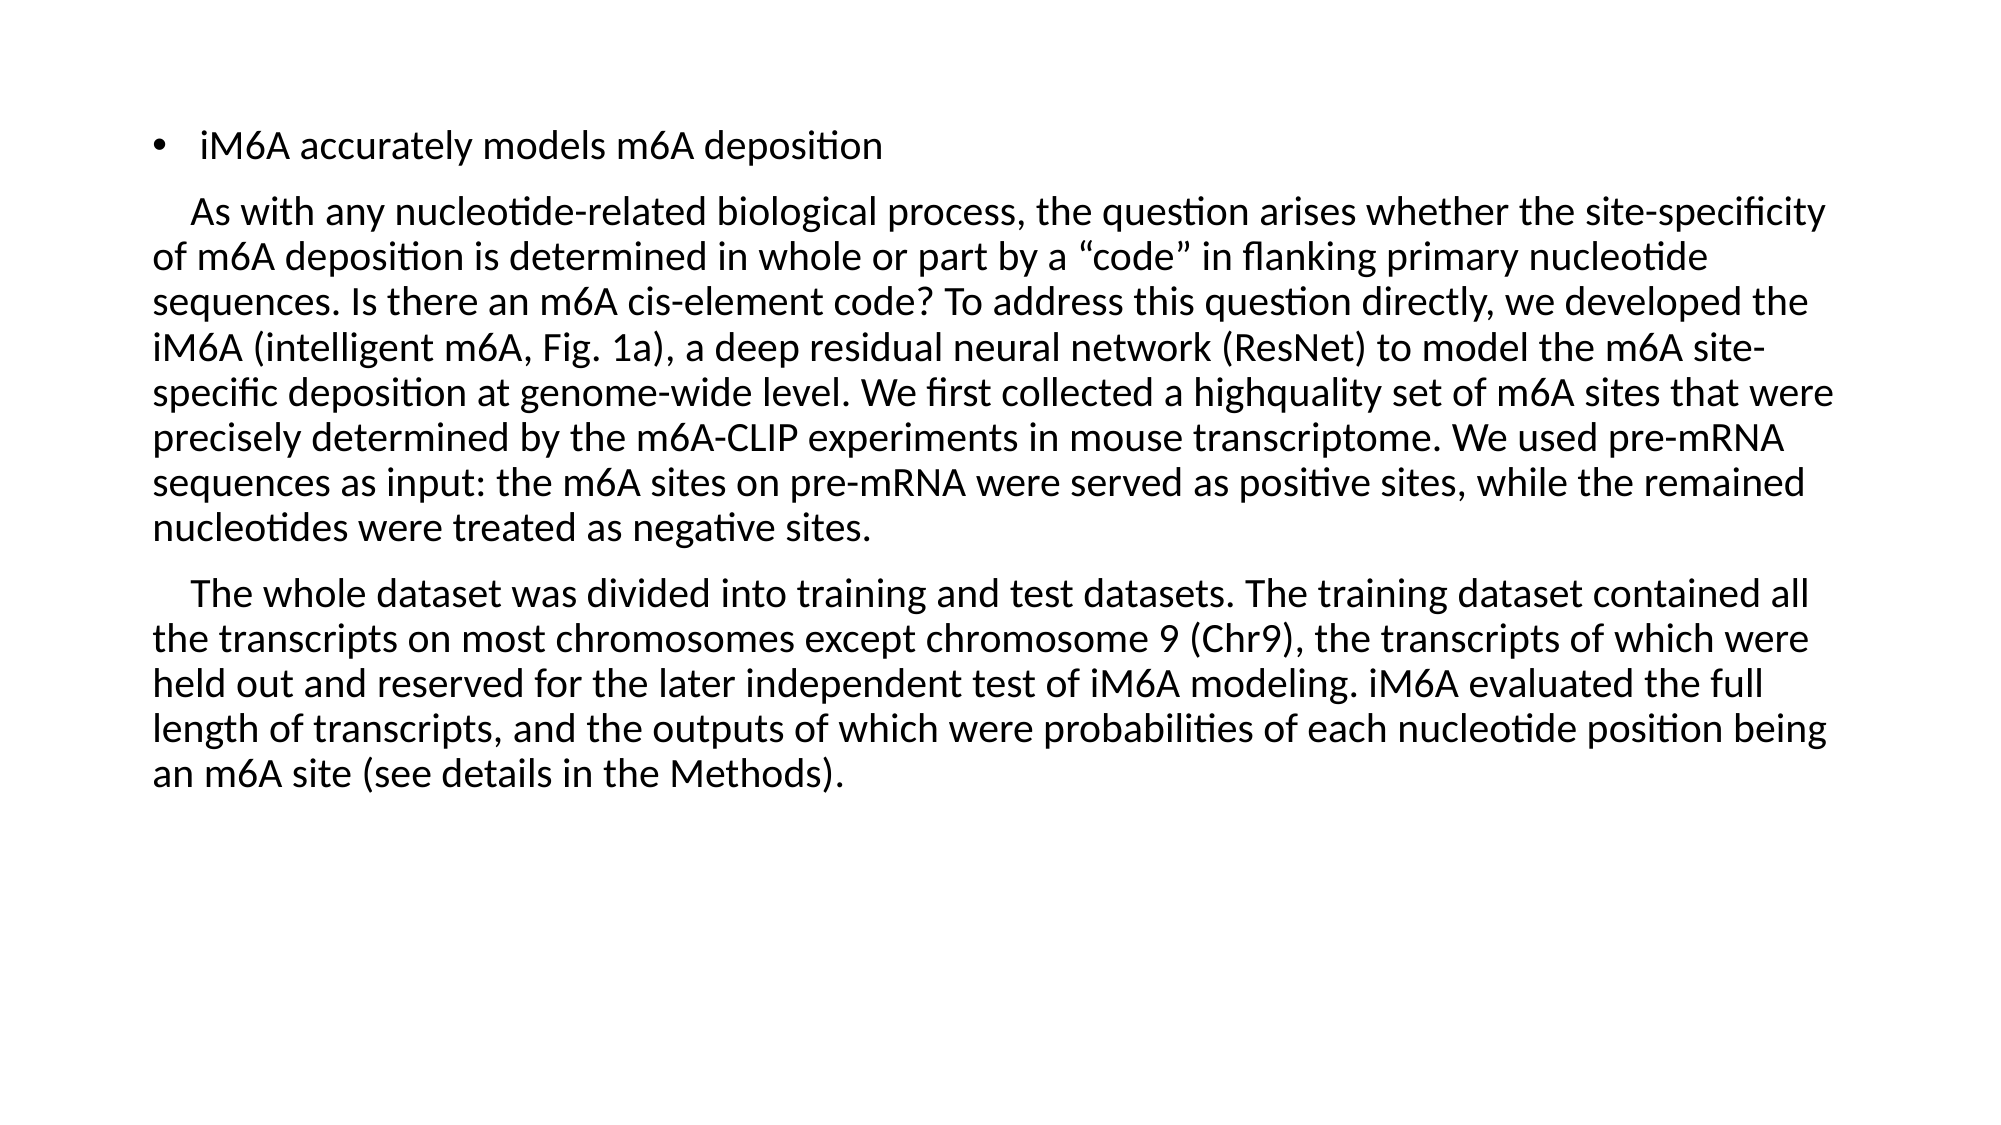

iM6A accurately models m6A deposition
    As with any nucleotide-related biological process, the question arises whether the site-specificity of m6A deposition is determined in whole or part by a “code” in flanking primary nucleotide sequences. Is there an m6A cis-element code? To address this question directly, we developed the iM6A (intelligent m6A, Fig. 1a), a deep residual neural network (ResNet) to model the m6A site-specific deposition at genome-wide level. We first collected a highquality set of m6A sites that were precisely determined by the m6A-CLIP experiments in mouse transcriptome. We used pre-mRNA sequences as input: the m6A sites on pre-mRNA were served as positive sites, while the remained nucleotides were treated as negative sites.
    The whole dataset was divided into training and test datasets. The training dataset contained all the transcripts on most chromosomes except chromosome 9 (Chr9), the transcripts of which were held out and reserved for the later independent test of iM6A modeling. iM6A evaluated the full length of transcripts, and the outputs of which were probabilities of each nucleotide position being an m6A site (see details in the Methods).